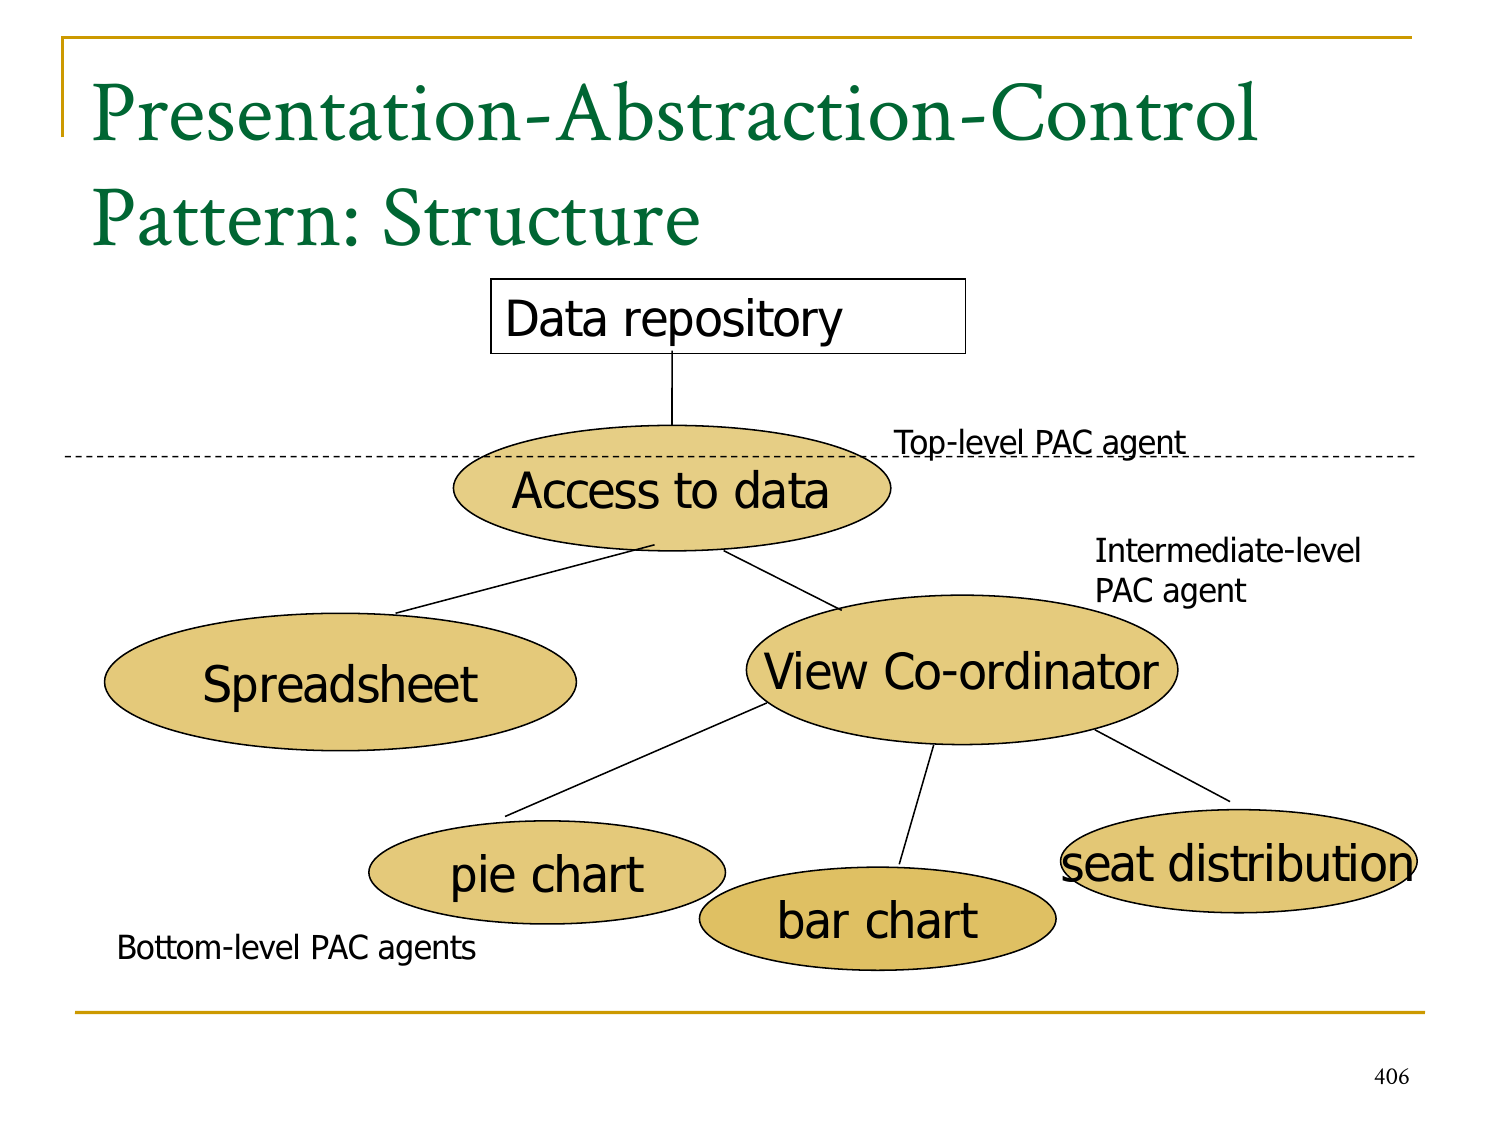

# Presentation-Abstraction-Control Pattern: Structure
Data repository

Top-level PAC agent
Access to data

Intermediate-level PAC agent

View Co-ordinator
Spreadsheet

seat distribution
pie chart
bar chart
Bottom-level PAC agents
406